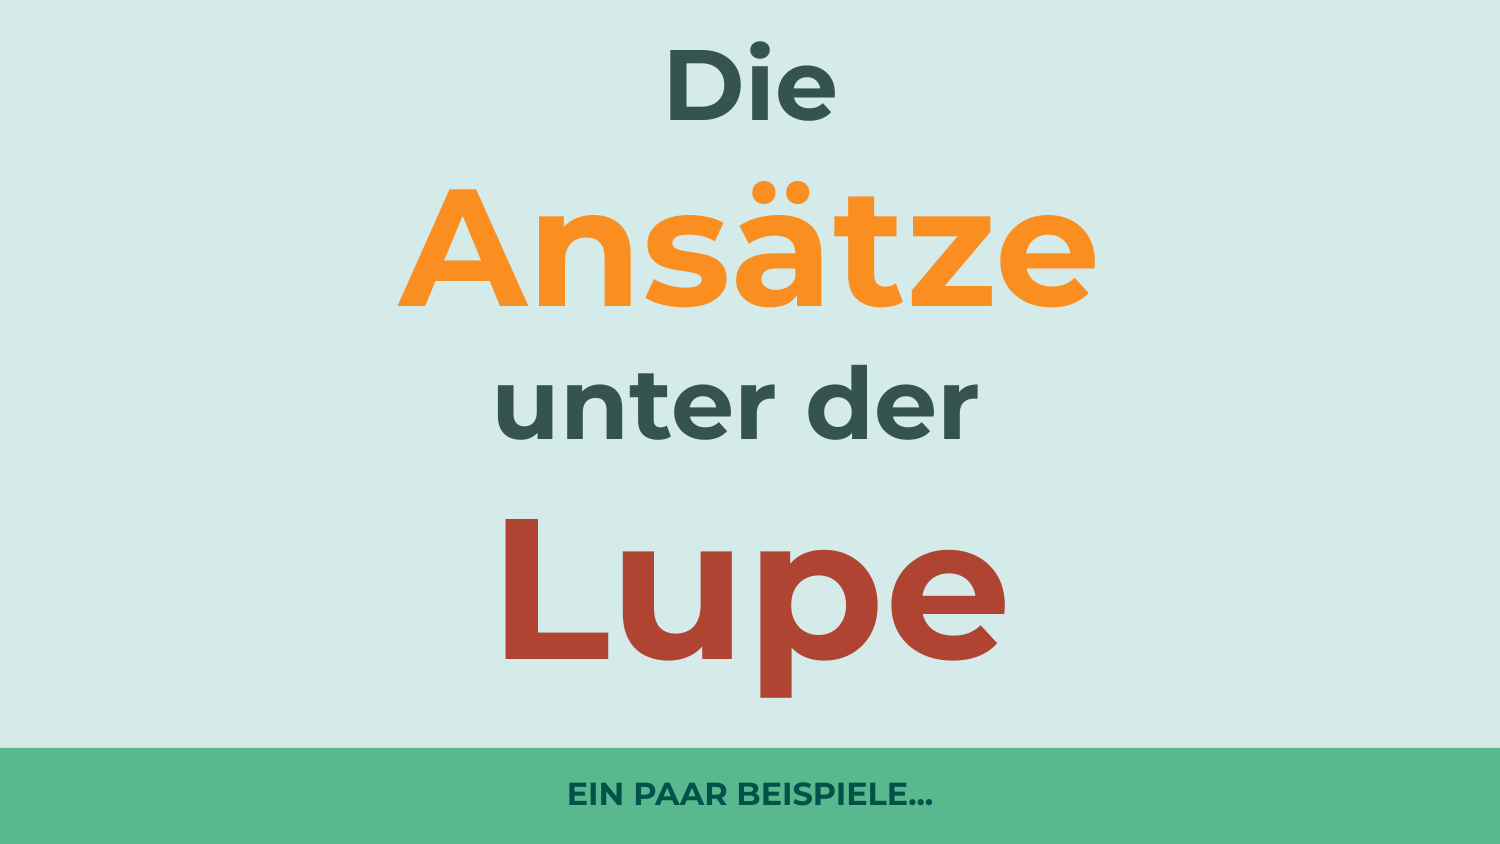

Die
Ansätze
unter der
Lupe
# Ein paar Beispiele...